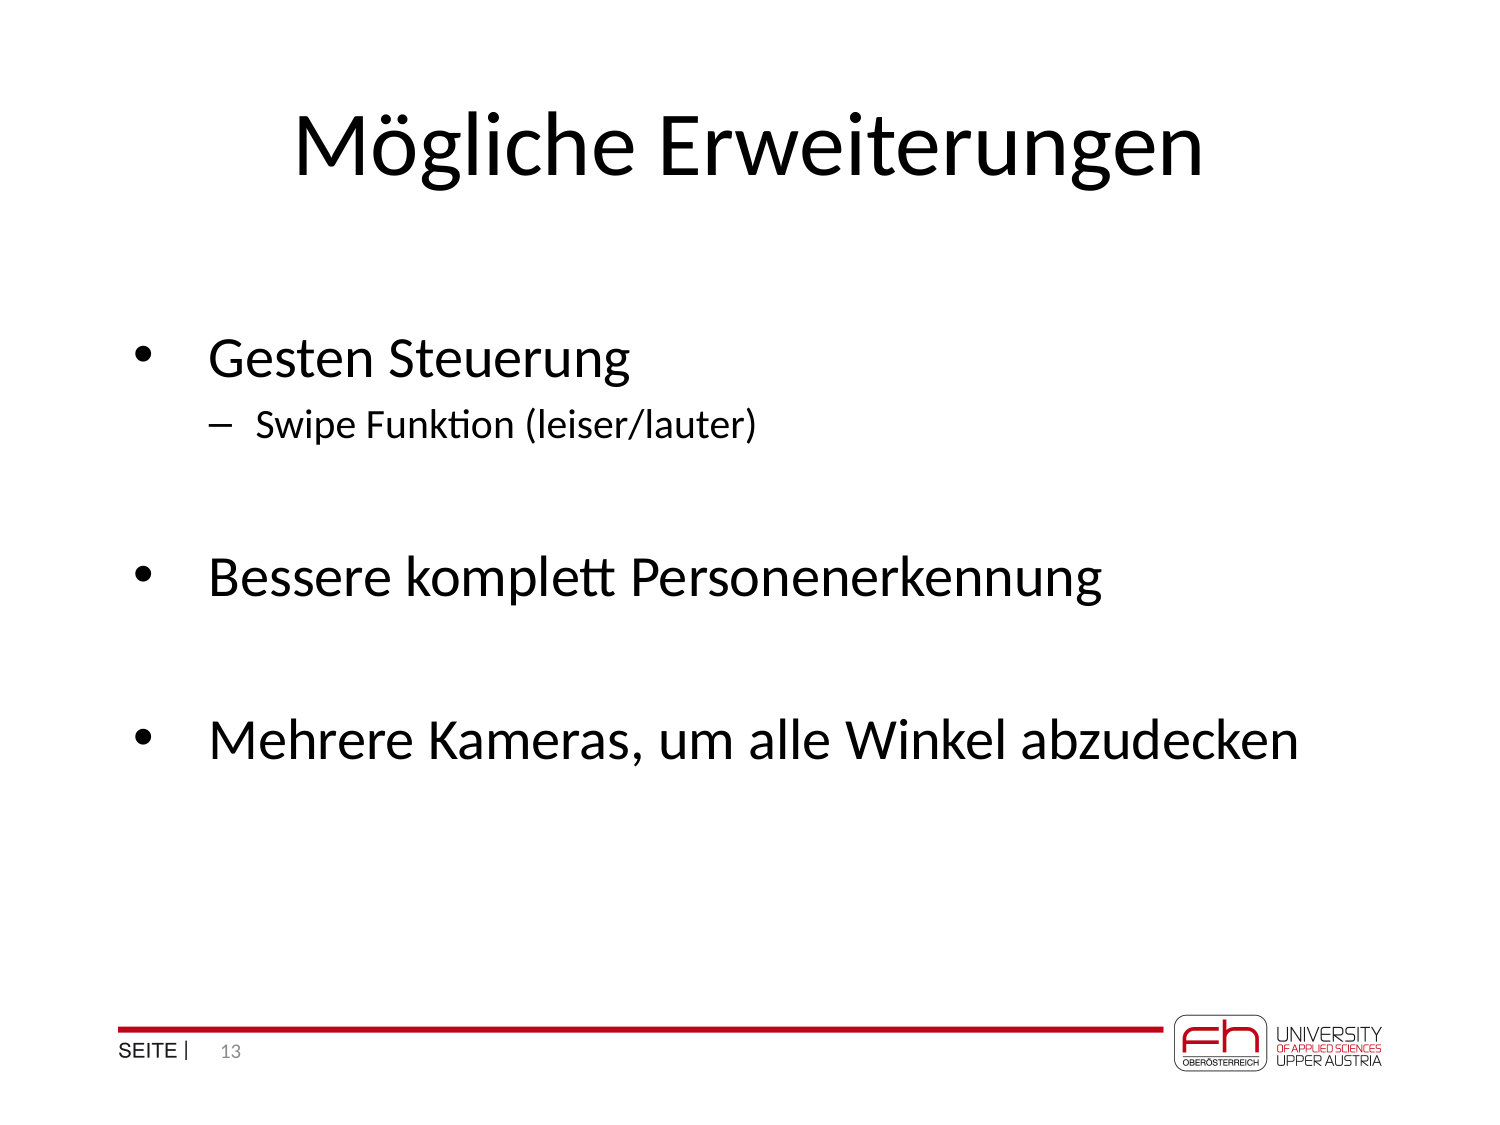

# Mögliche Erweiterungen
Gesten Steuerung
Swipe Funktion (leiser/lauter)

Bessere komplett Personenerkennung

Mehrere Kameras, um alle Winkel abzudecken
13